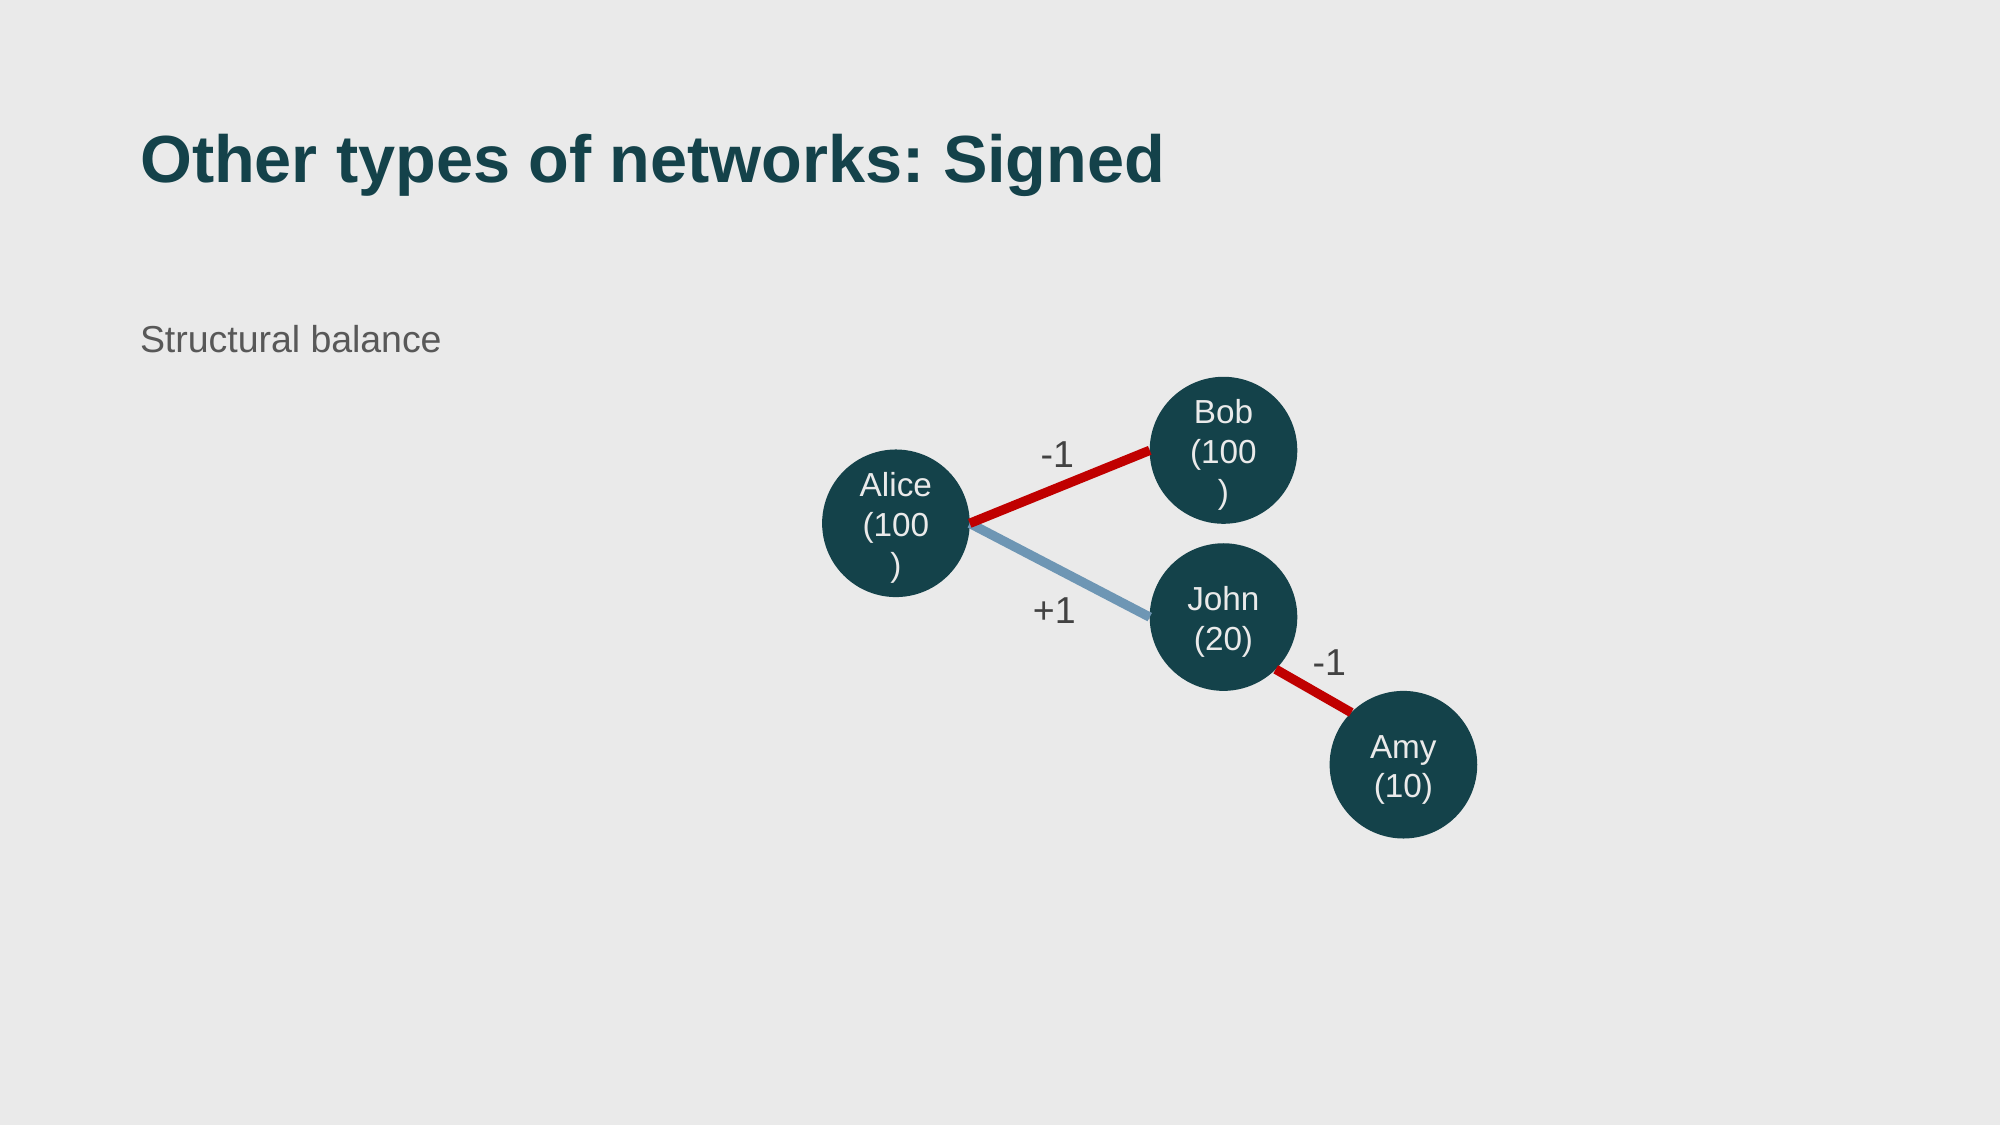

# Other types of networks: Signed
Structural balance
Bob
(100)
-1
Alice
(100)
John
(20)
+1
-1
Amy
(10)